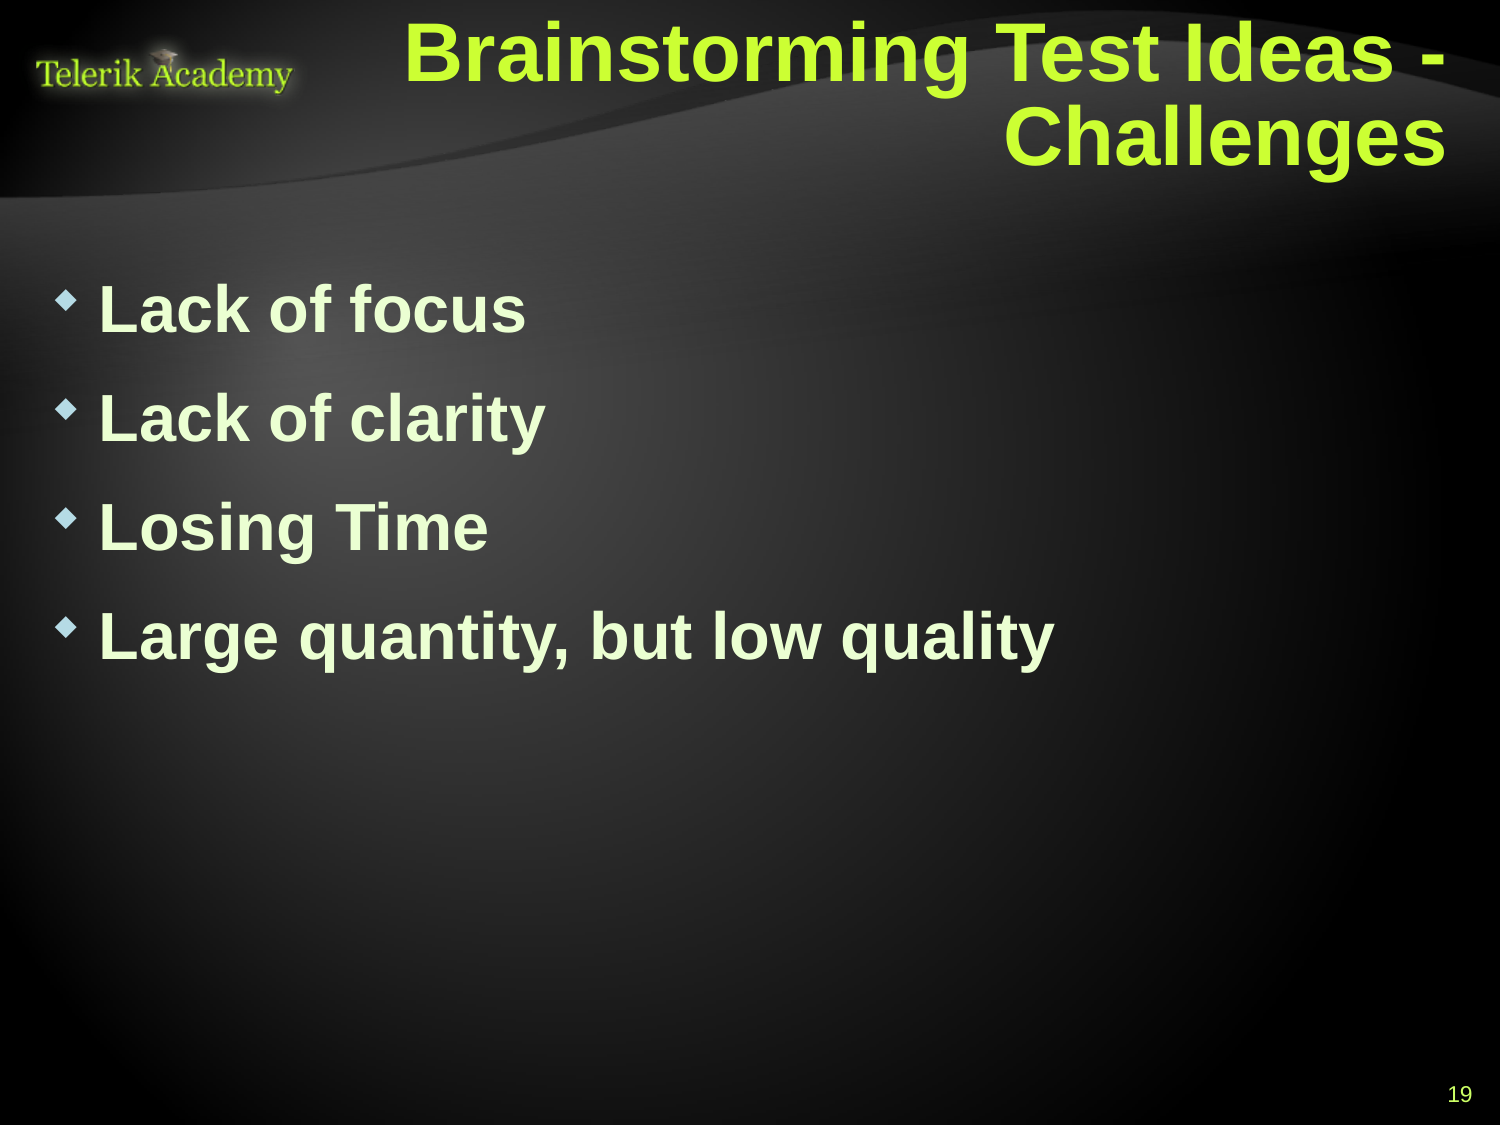

# Brainstorming Test Ideas - Challenges

Lack of focus
Lack of clarity
Losing Time
Large quantity, but low quality
19